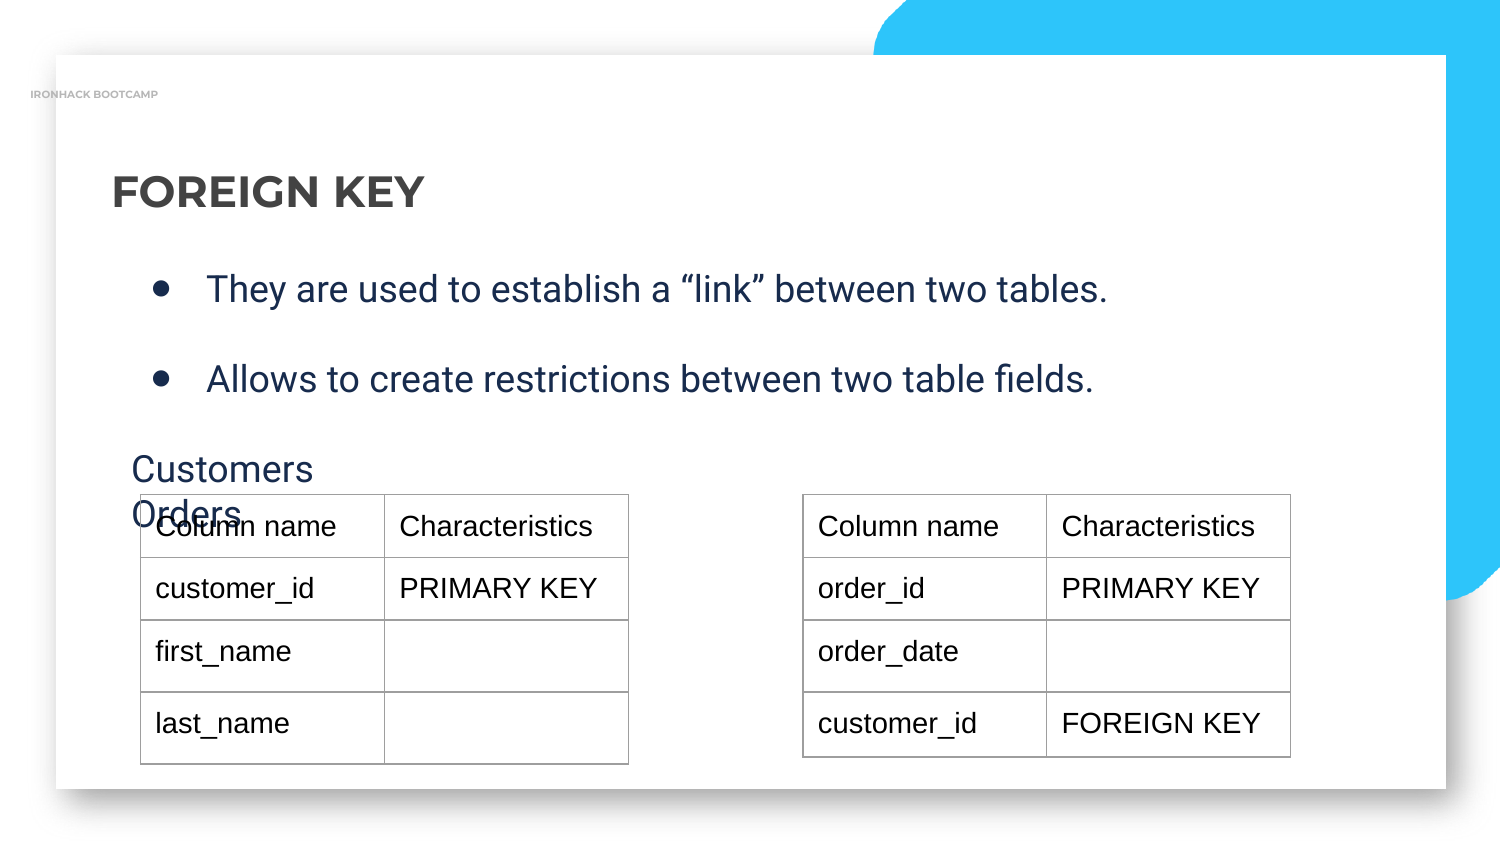

IRONHACK BOOTCAMP
FOREIGN KEY
They are used to establish a “link” between two tables.

Allows to create restrictions between two table fields.

Customers							Orders

| Column name | Characteristics |
| --- | --- |
| customer\_id | PRIMARY KEY |
| first\_name |  |
| last\_name |  |
| Column name | Characteristics |
| --- | --- |
| order\_id | PRIMARY KEY |
| order\_date |  |
| customer\_id | FOREIGN KEY |